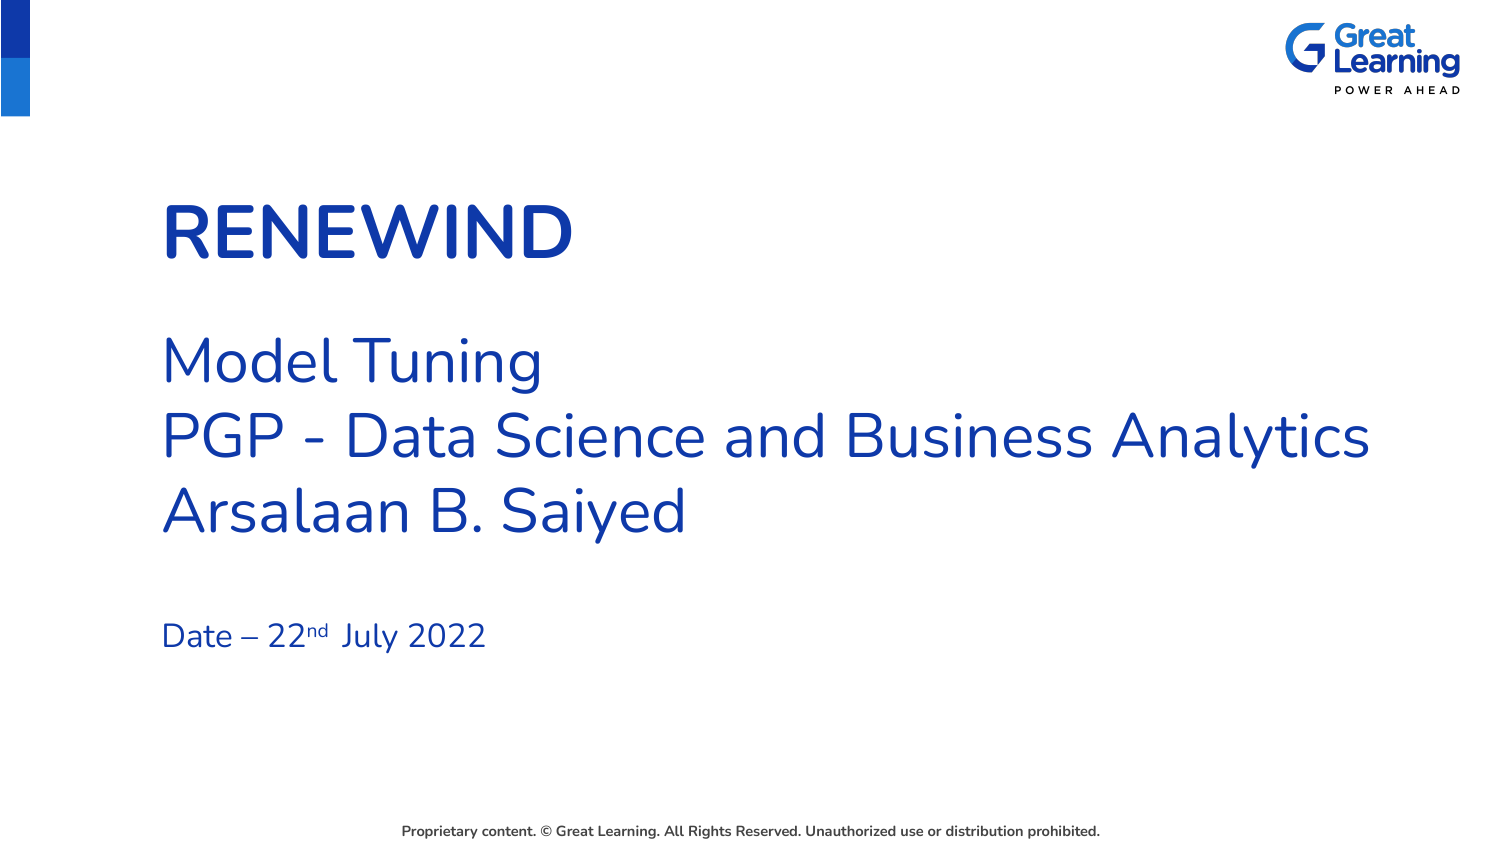

# RENEWIND
Model Tuning
PGP - Data Science and Business Analytics
Arsalaan B. Saiyed
Date – 22nd  July 2022